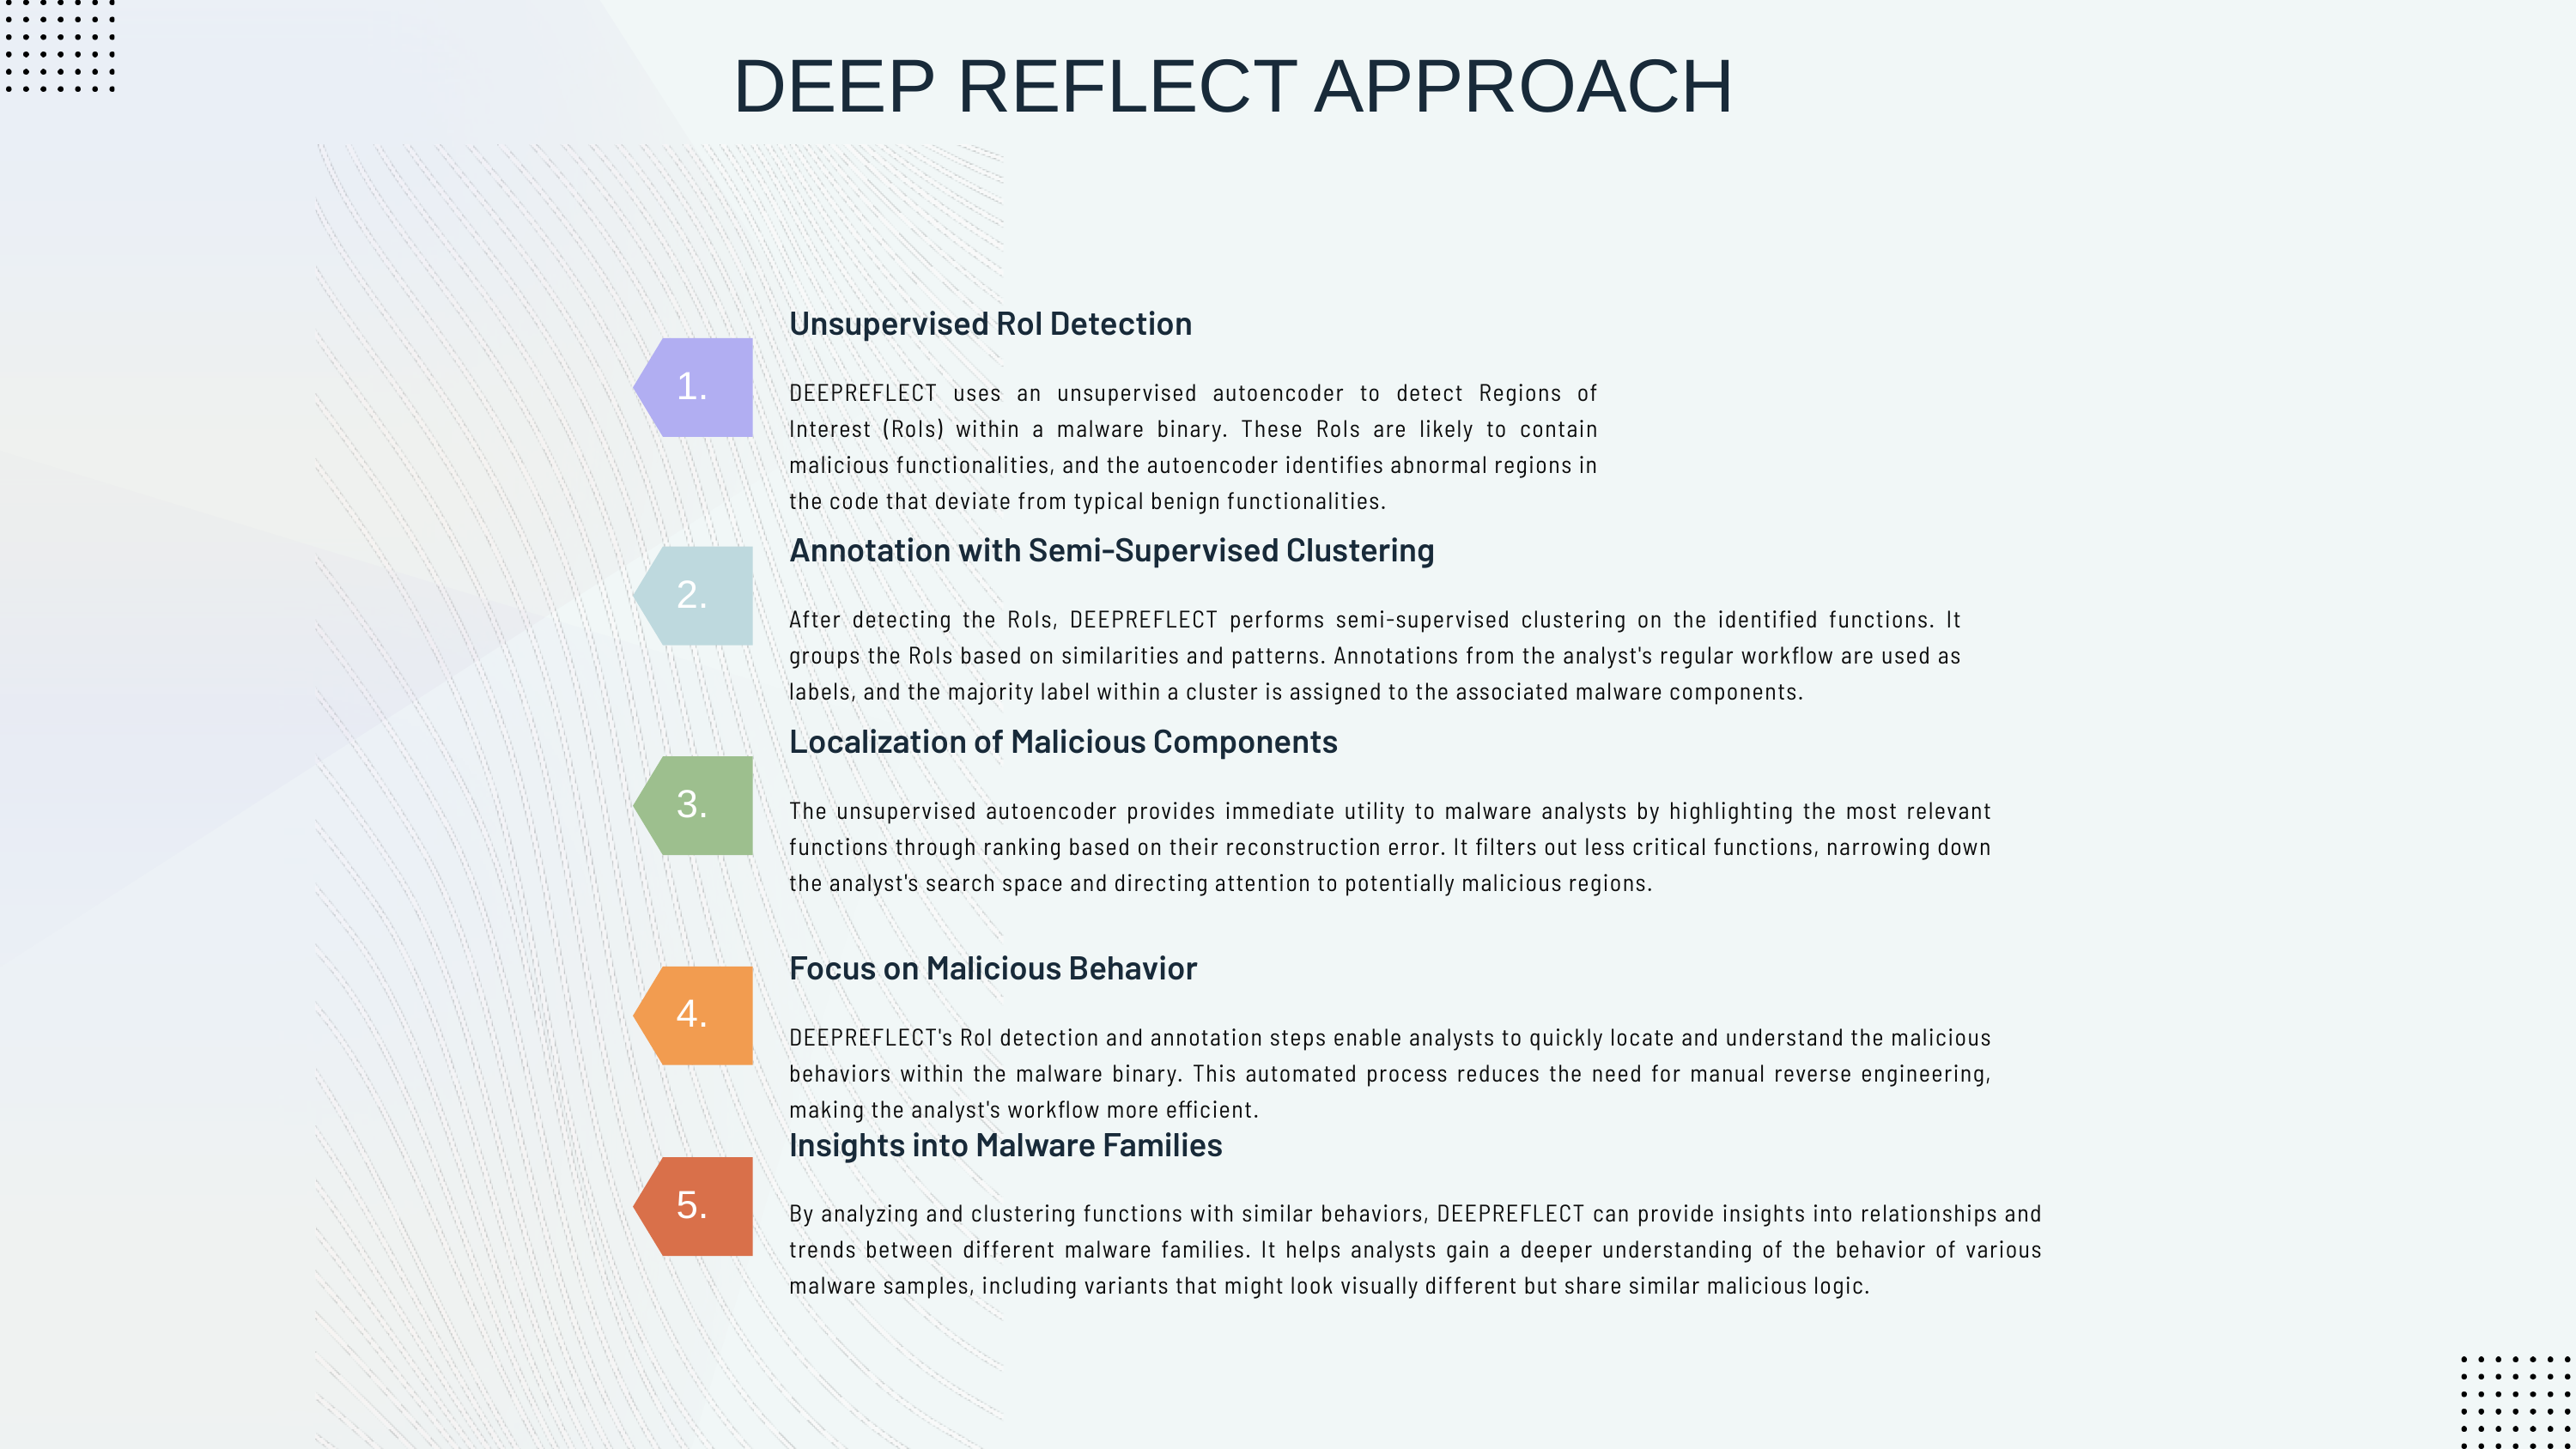

DEEP REFLECT APPROACH

Unsupervised RoI Detection

1.
DEEPREFLECT uses an unsupervised autoencoder to detect Regions of Interest (RoIs) within a malware binary. These RoIs are likely to contain malicious functionalities, and the autoencoder identifies abnormal regions in the code that deviate from typical benign functionalities.

Annotation with Semi-Supervised Clustering

2.
After detecting the RoIs, DEEPREFLECT performs semi-supervised clustering on the identified functions. It groups the RoIs based on similarities and patterns. Annotations from the analyst's regular workflow are used as labels, and the majority label within a cluster is assigned to the associated malware components.
Localization of Malicious Components

3.
The unsupervised autoencoder provides immediate utility to malware analysts by highlighting the most relevant functions through ranking based on their reconstruction error. It filters out less critical functions, narrowing down the analyst's search space and directing attention to potentially malicious regions.
Focus on Malicious Behavior

4.
DEEPREFLECT's RoI detection and annotation steps enable analysts to quickly locate and understand the malicious behaviors within the malware binary. This automated process reduces the need for manual reverse engineering, making the analyst's workflow more efficient.
Insights into Malware Families

5.
By analyzing and clustering functions with similar behaviors, DEEPREFLECT can provide insights into relationships and trends between different malware families. It helps analysts gain a deeper understanding of the behavior of various malware samples, including variants that might look visually different but share similar malicious logic.